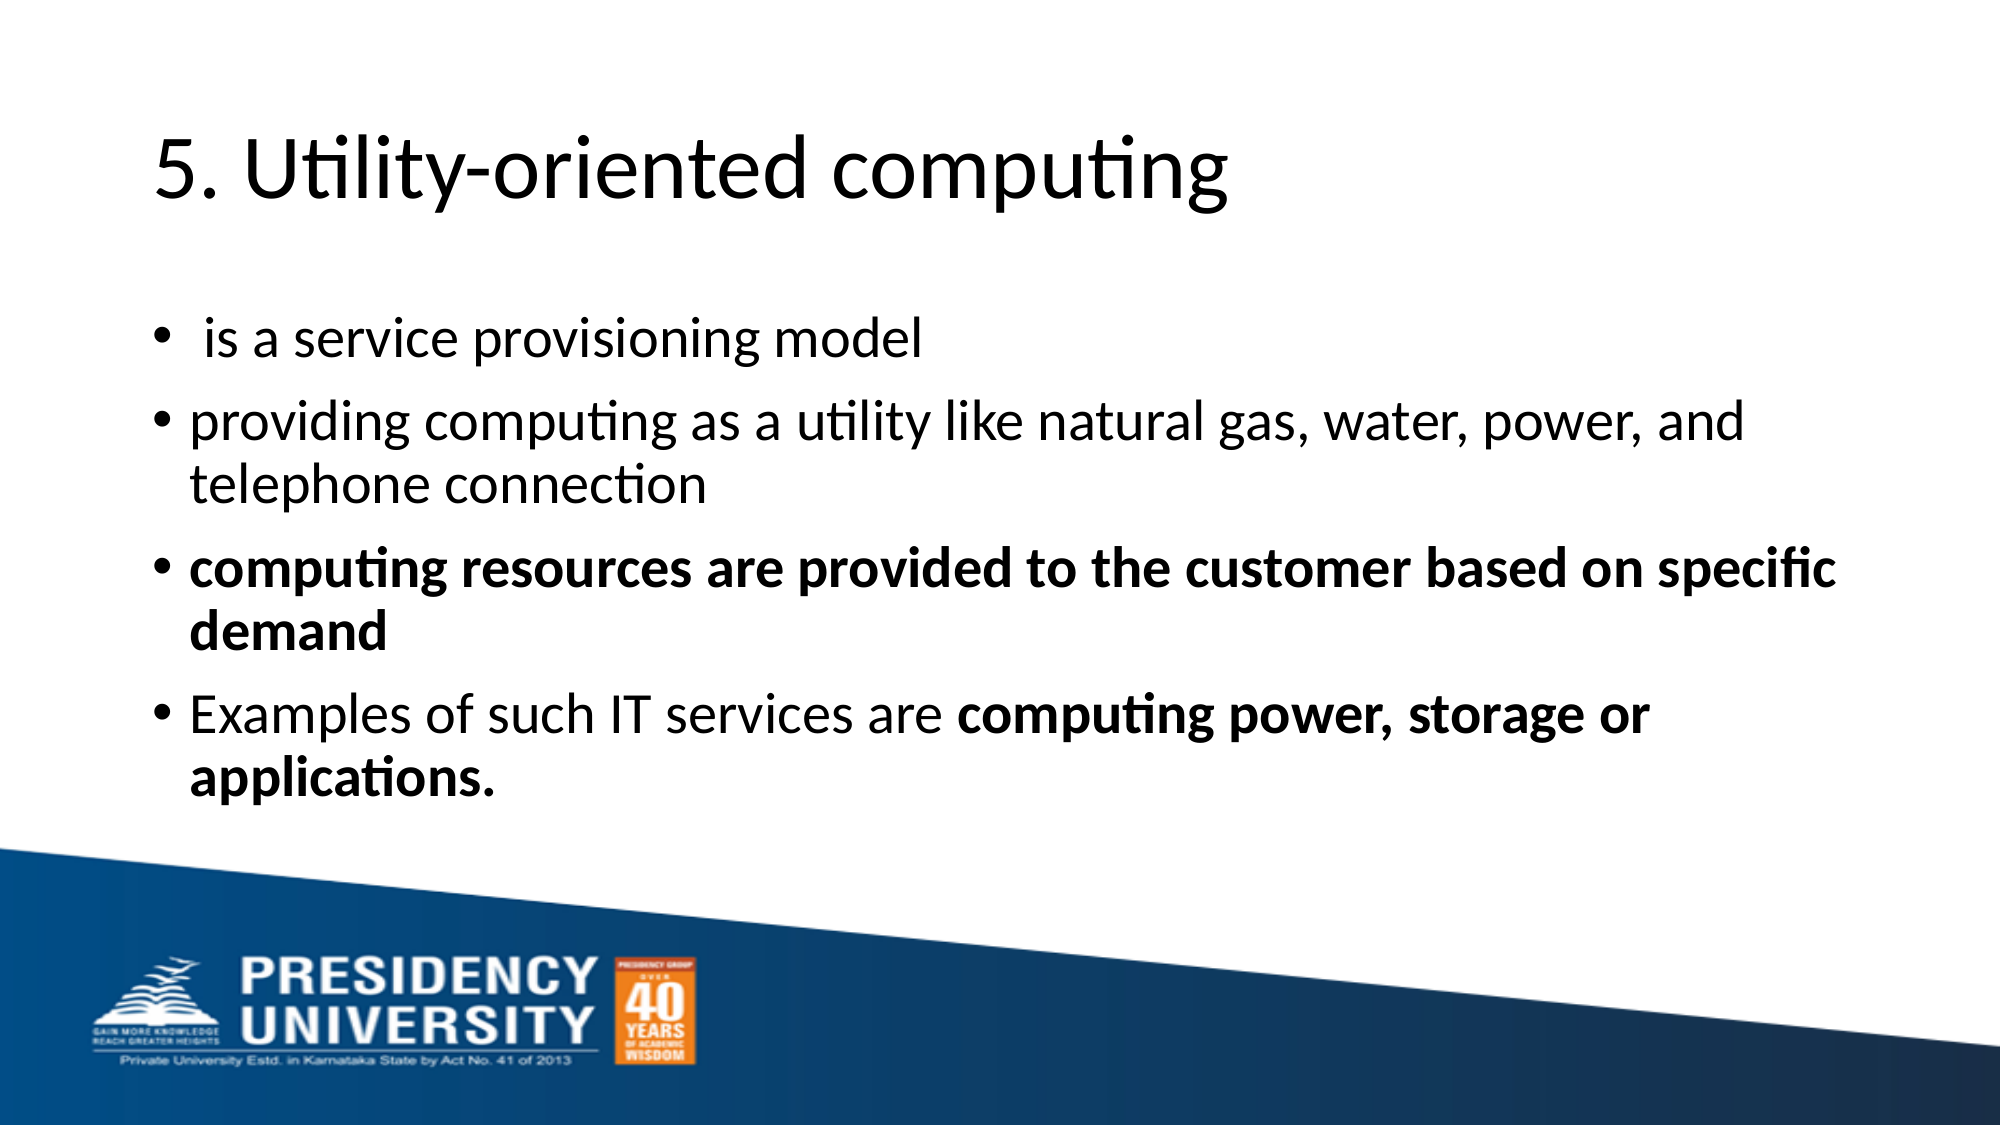

# 5. Utility-oriented computing
 is a service provisioning model
providing computing as a utility like natural gas, water, power, and telephone connection
computing resources are provided to the customer based on specific demand
Examples of such IT services are computing power, storage or applications.